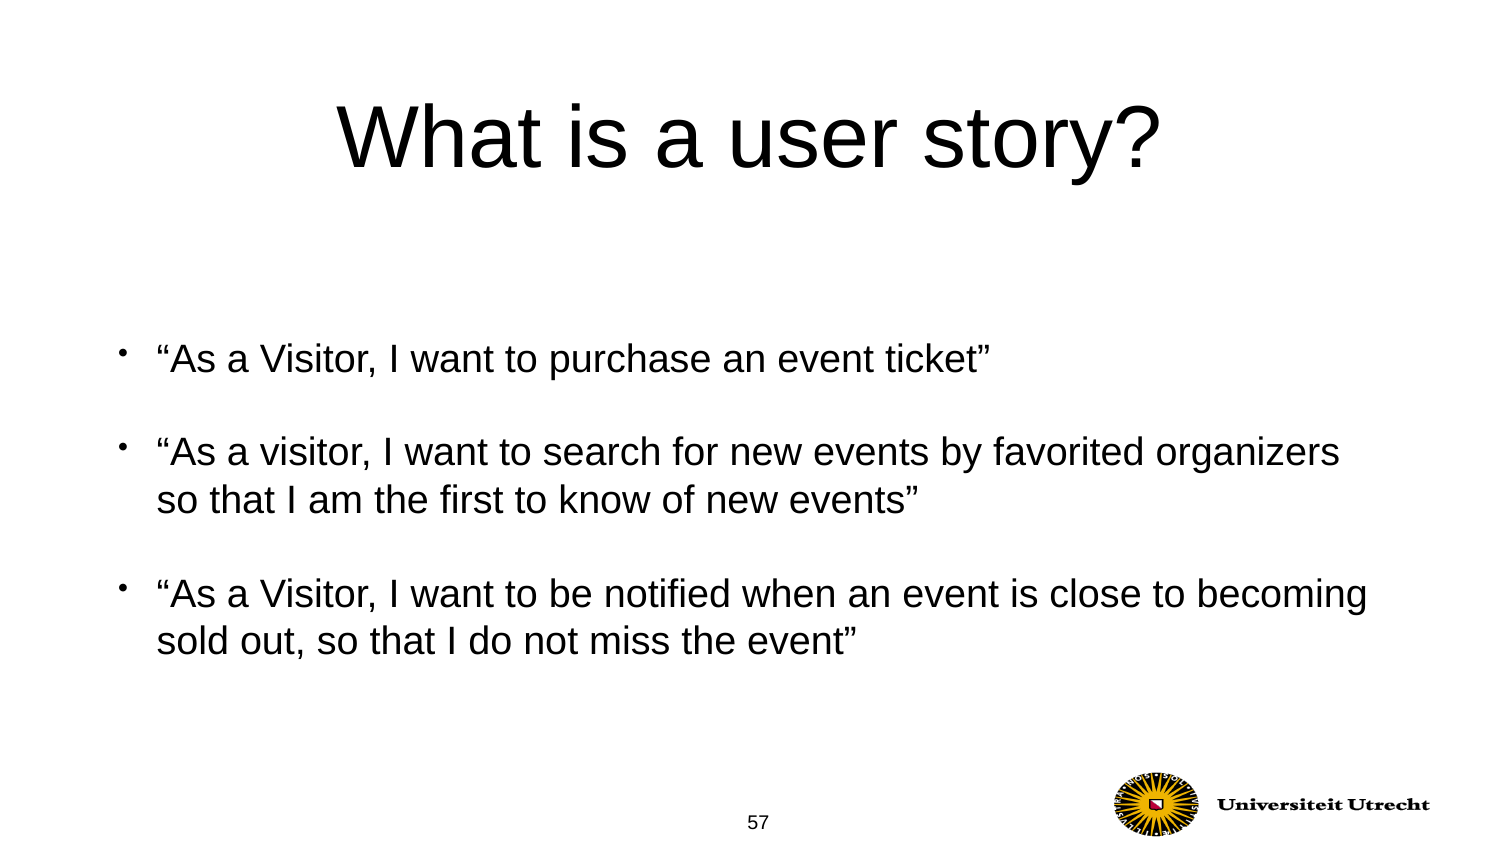

# What is a user story?
“As a Visitor, I want to purchase an event ticket”
“As a visitor, I want to search for new events by favorited organizers so that I am the first to know of new events”
“As a Visitor, I want to be notified when an event is close to becoming sold out, so that I do not miss the event”
57